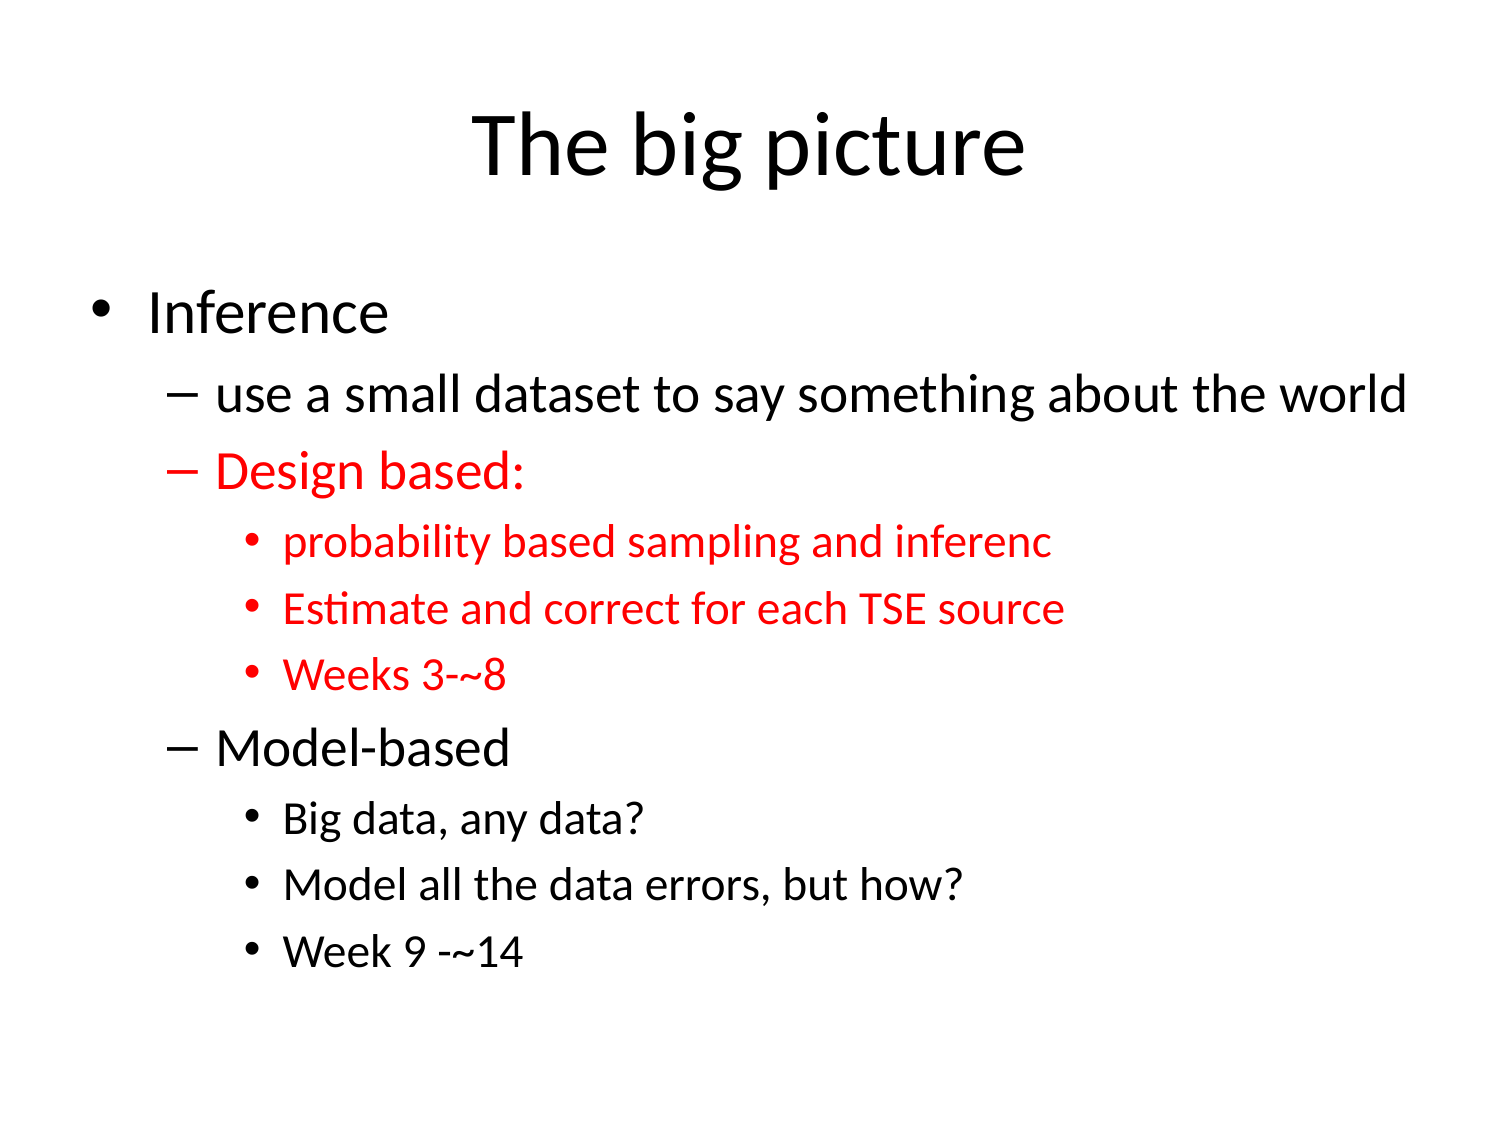

# The big picture
Inference
use a small dataset to say something about the world
Design based:
probability based sampling and inferenc
Estimate and correct for each TSE source
Weeks 3-~8
Model-based
Big data, any data?
Model all the data errors, but how?
Week 9 -~14